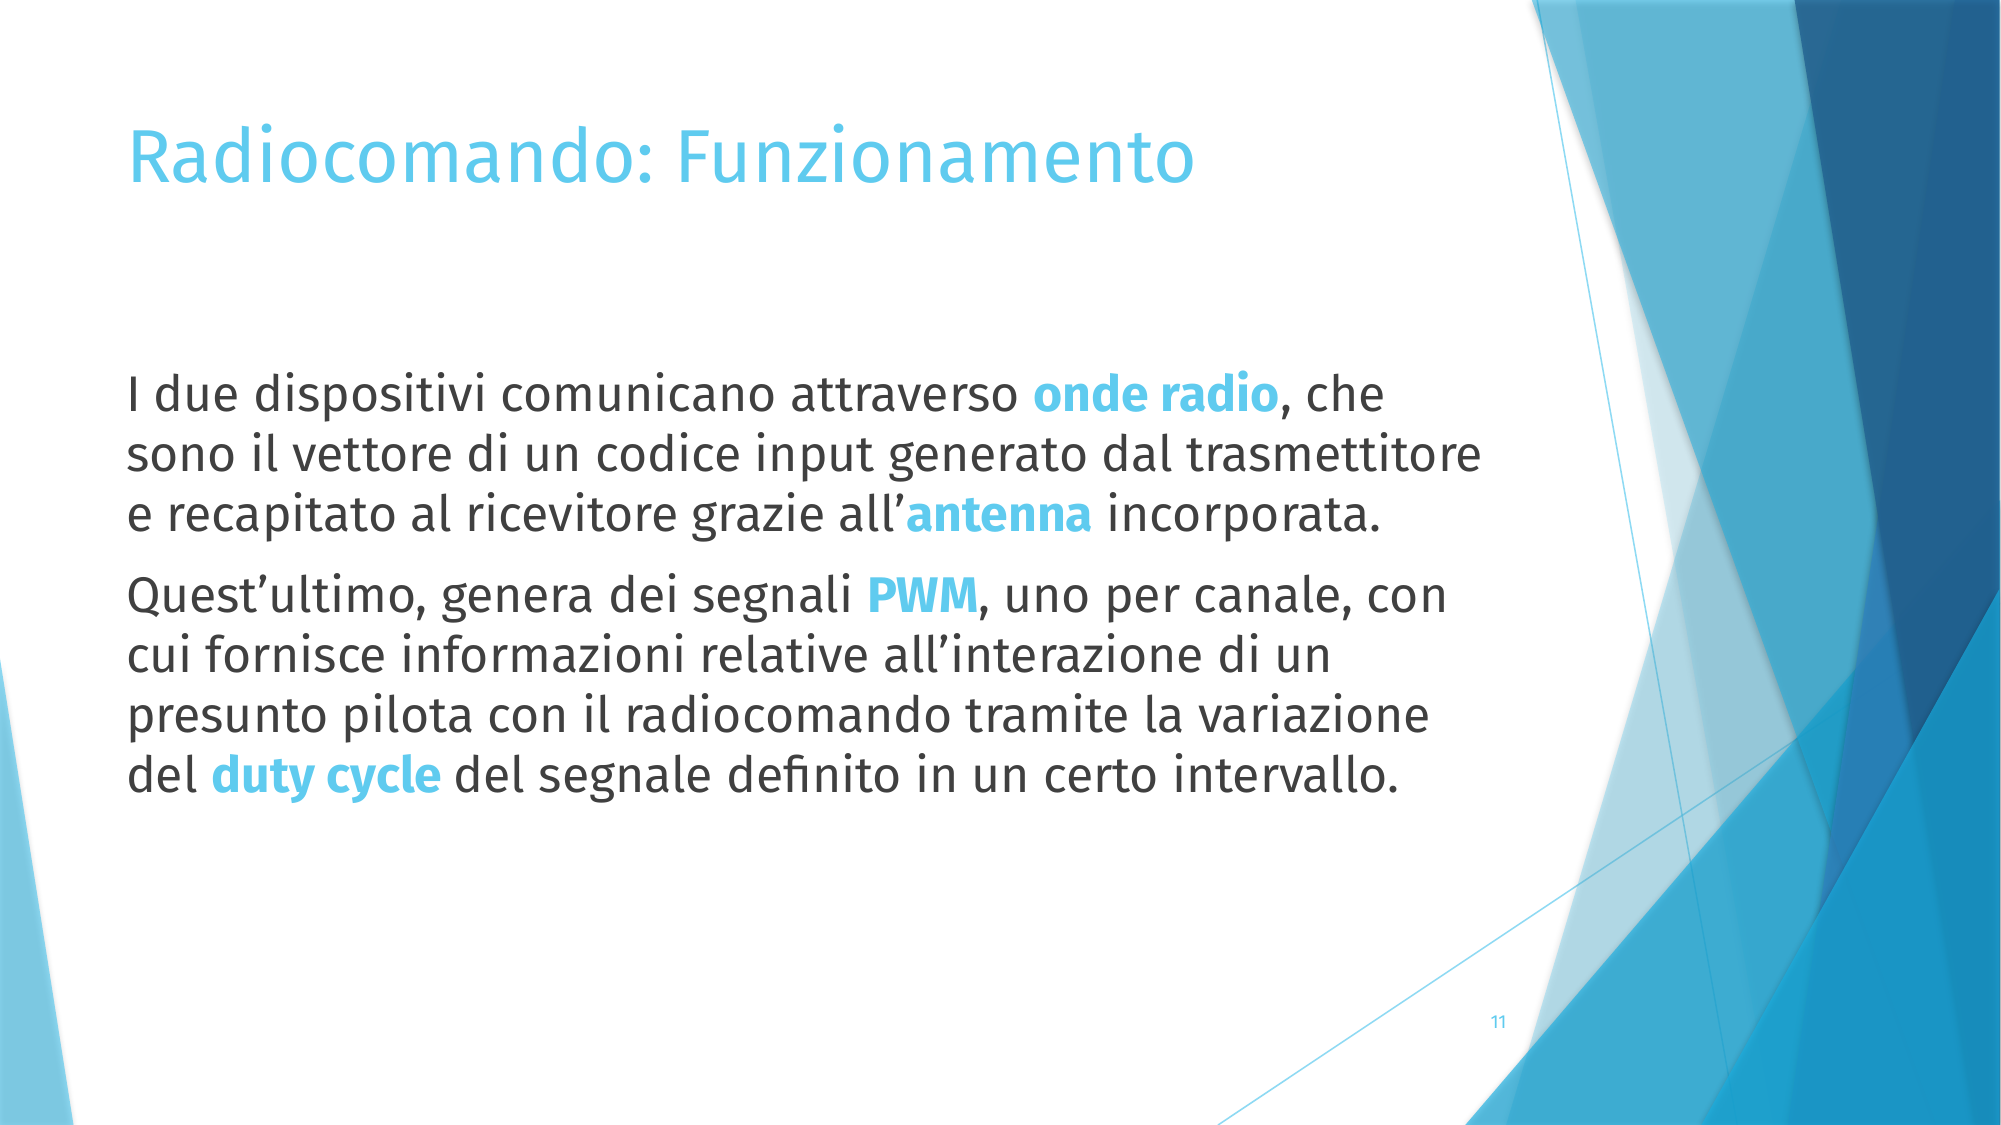

# Radiocomando: Funzionamento
I due dispositivi comunicano attraverso onde radio, che sono il vettore di un codice input generato dal trasmettitore e recapitato al ricevitore grazie all’antenna incorporata.
Quest’ultimo, genera dei segnali PWM, uno per canale, con cui fornisce informazioni relative all’interazione di un presunto pilota con il radiocomando tramite la variazione del duty cycle del segnale definito in un certo intervallo.
11